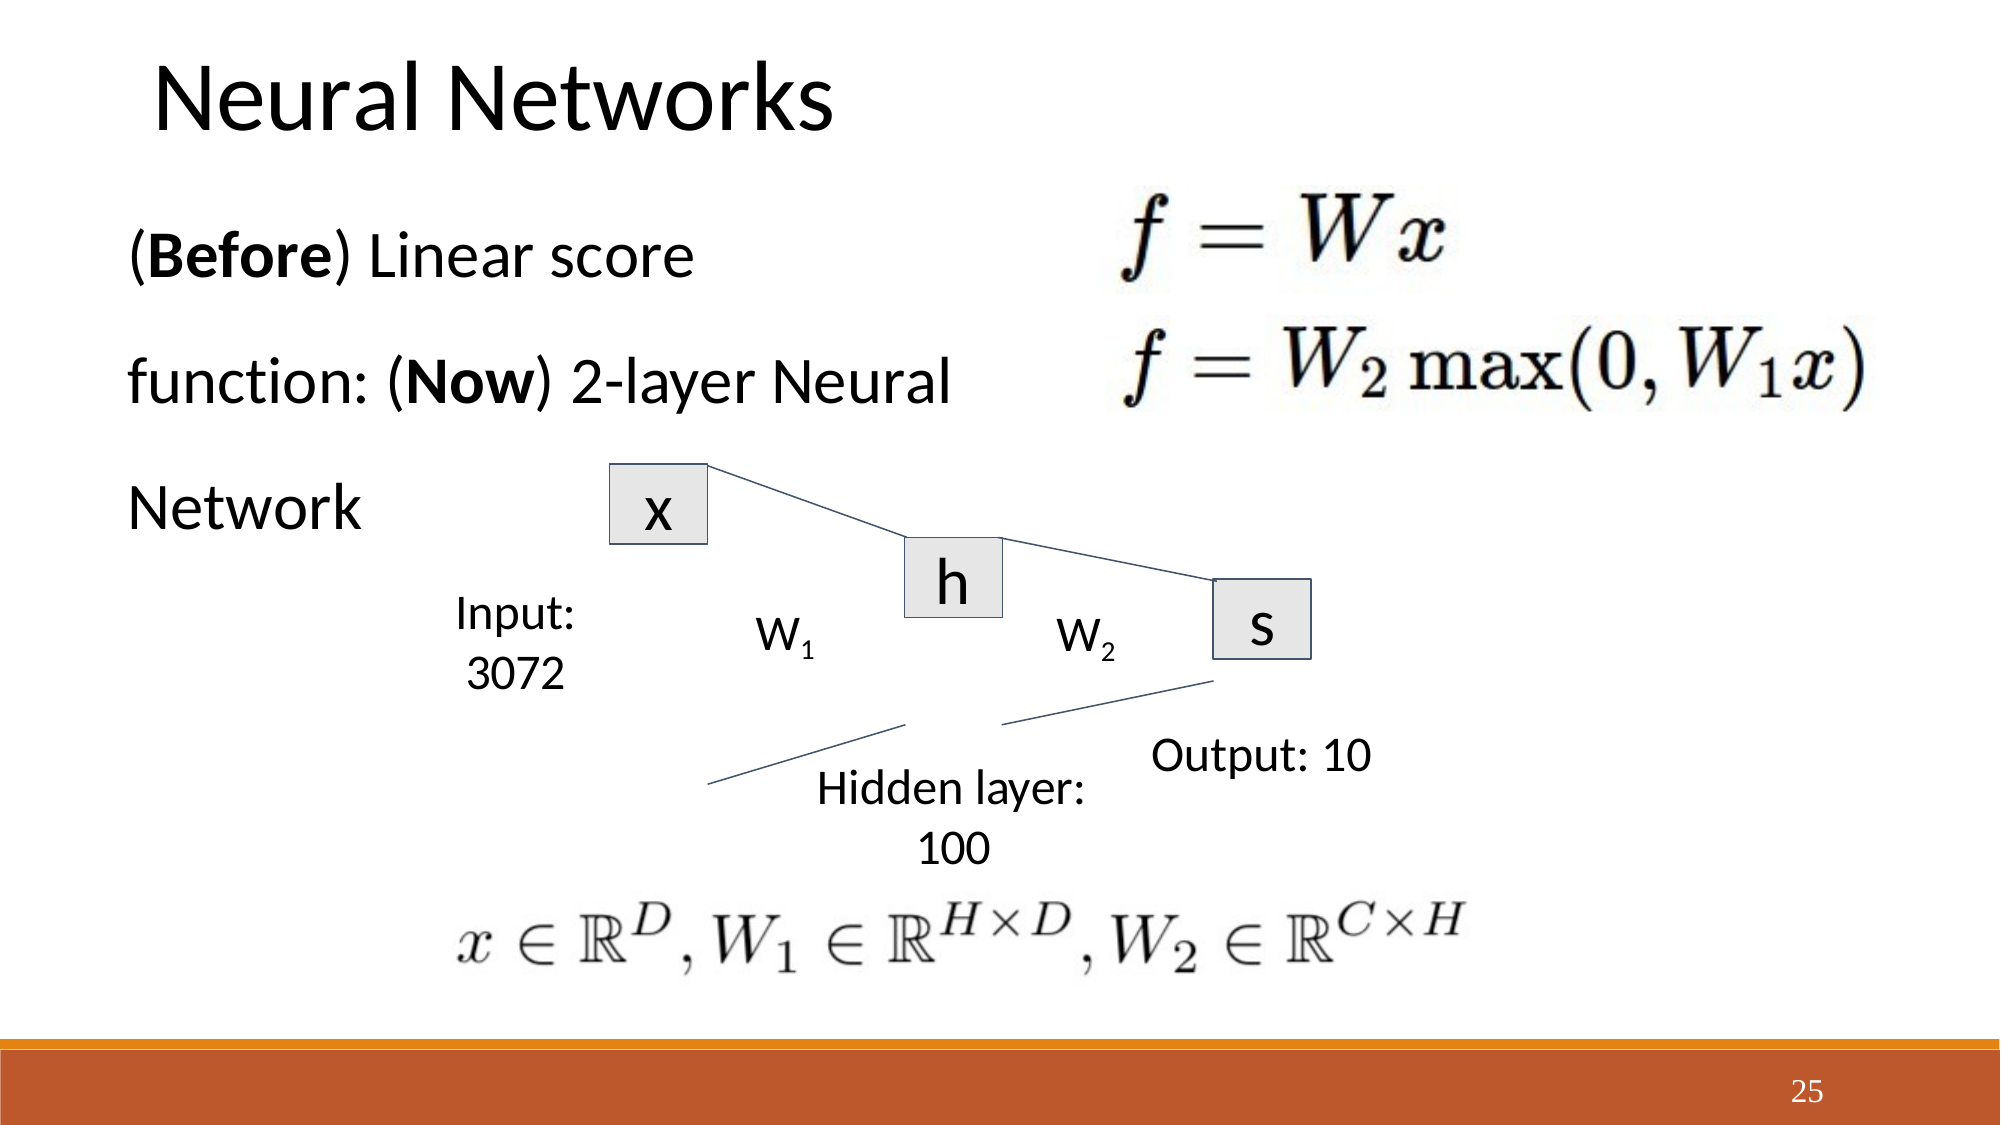

Neural Networks
(Before) Linear score function: (Now) 2-layer Neural Network

x

h

s
Input: 3072
W1
W2

Output: 10

Hidden layer: 100

25